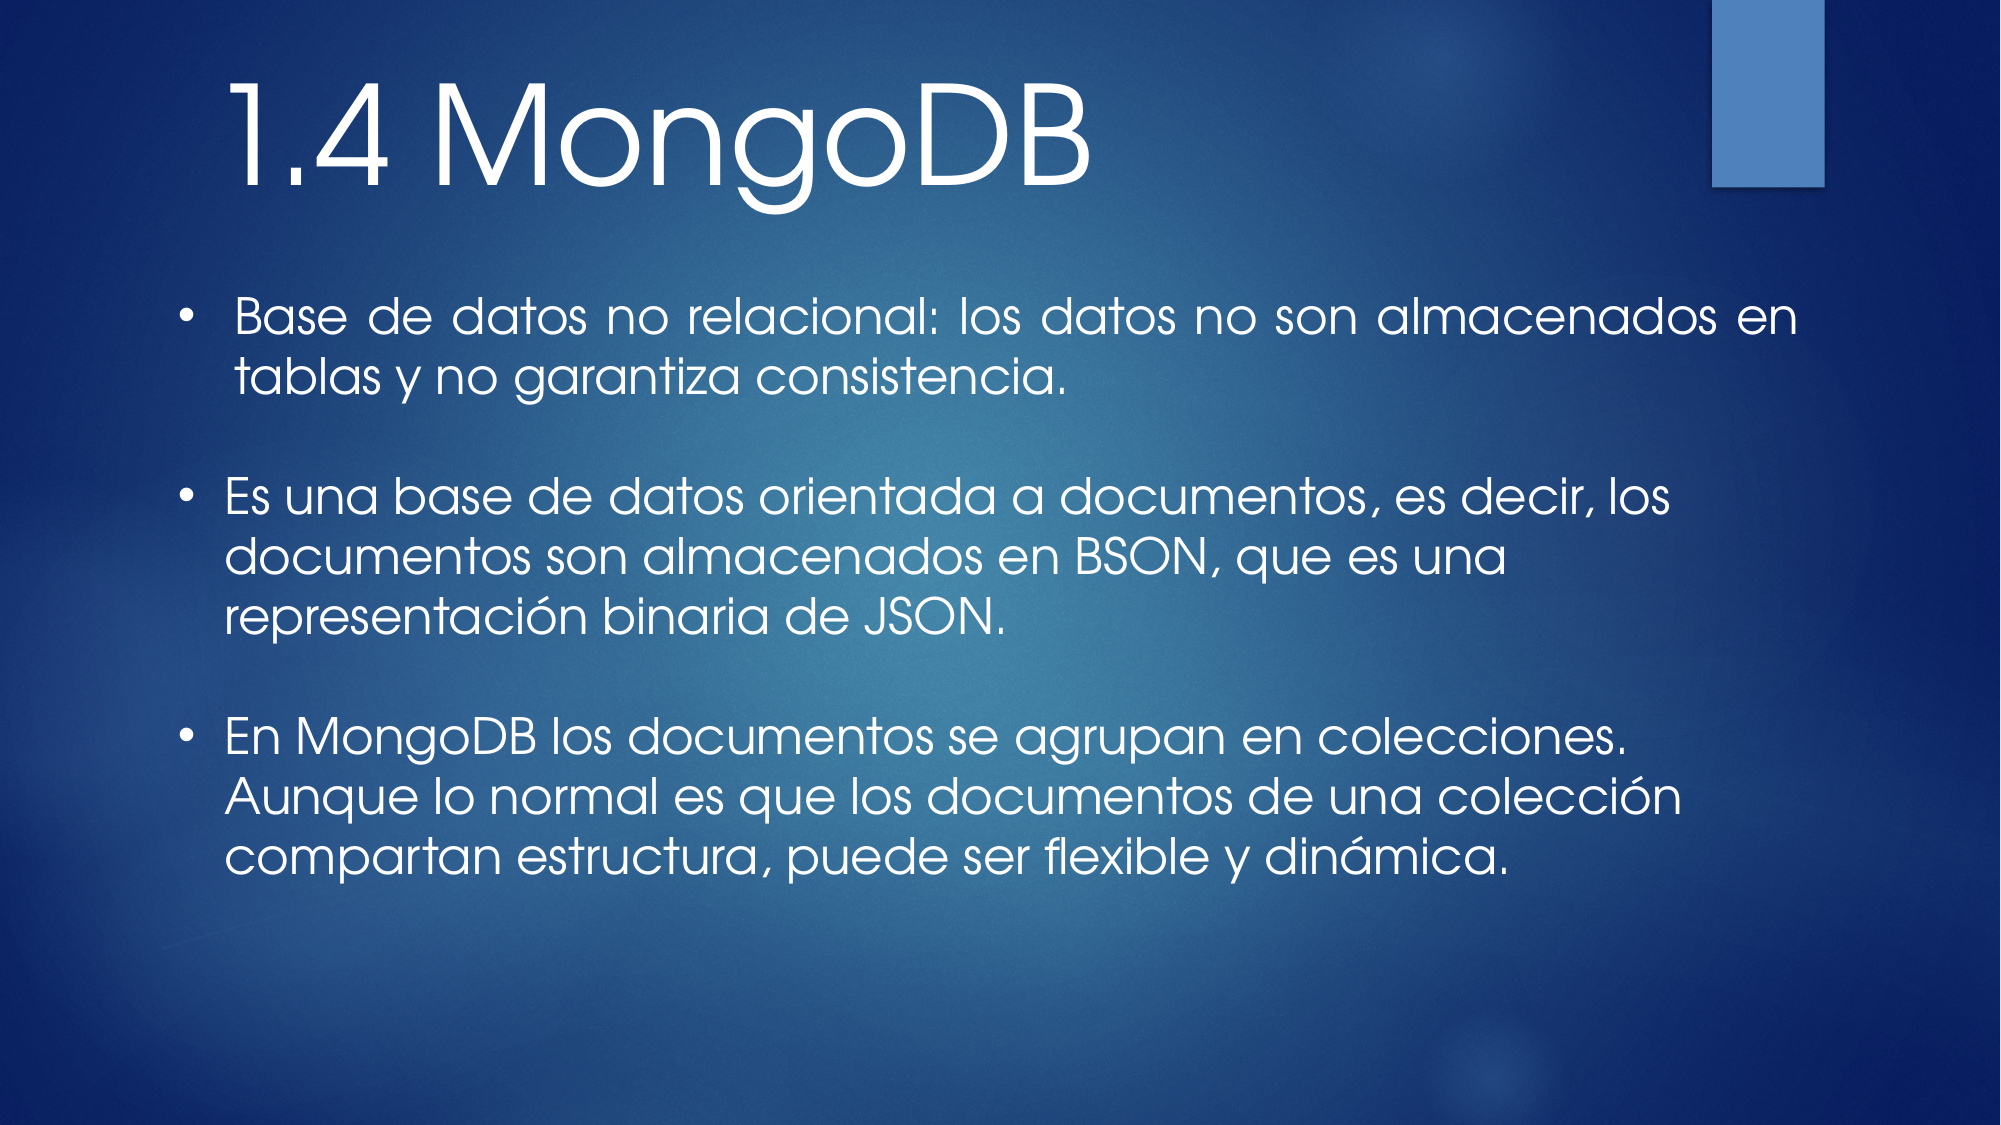

# 1.4 MongoDB
Base de datos no relacional: los datos no son almacenados en tablas y no garantiza consistencia.

Es una base de datos orientada a documentos, es decir, los documentos son almacenados en BSON, que es una representación binaria de JSON.

En MongoDB los documentos se agrupan en colecciones. Aunque lo normal es que los documentos de una colección compartan estructura, puede ser flexible y dinámica.